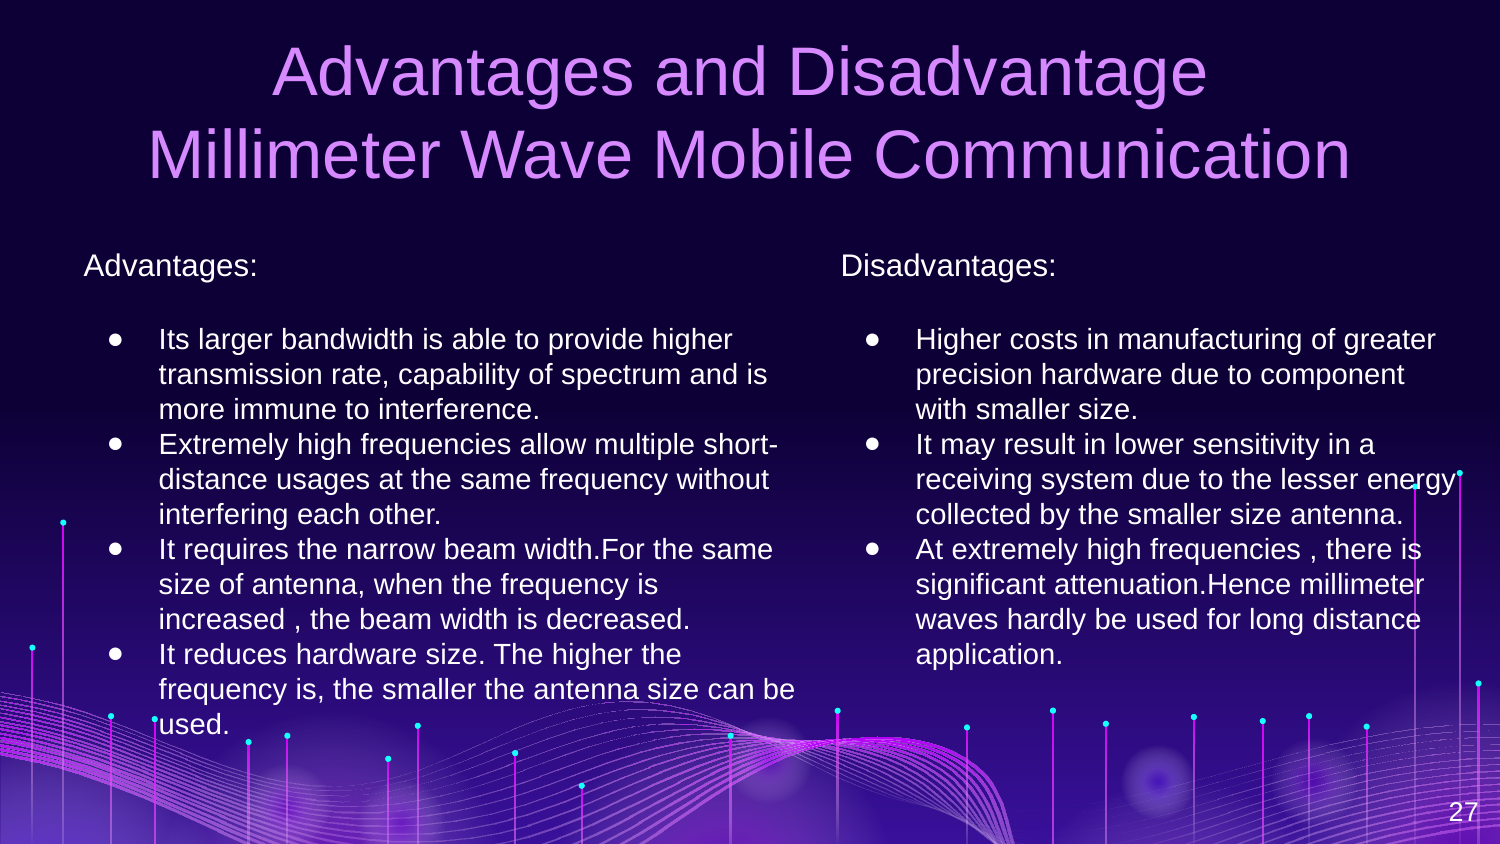

# Advantages and Disadvantage
Millimeter Wave Mobile Communication
Advantages:

Its larger bandwidth is able to provide higher transmission rate, capability of spectrum and is more immune to interference.
Extremely high frequencies allow multiple short-distance usages at the same frequency without interfering each other.
It requires the narrow beam width.For the same size of antenna, when the frequency is increased , the beam width is decreased.
It reduces hardware size. The higher the frequency is, the smaller the antenna size can be used.
Disadvantages:

Higher costs in manufacturing of greater precision hardware due to component with smaller size.
It may result in lower sensitivity in a receiving system due to the lesser energy collected by the smaller size antenna.
At extremely high frequencies , there is significant attenuation.Hence millimeter waves hardly be used for long distance application.
27